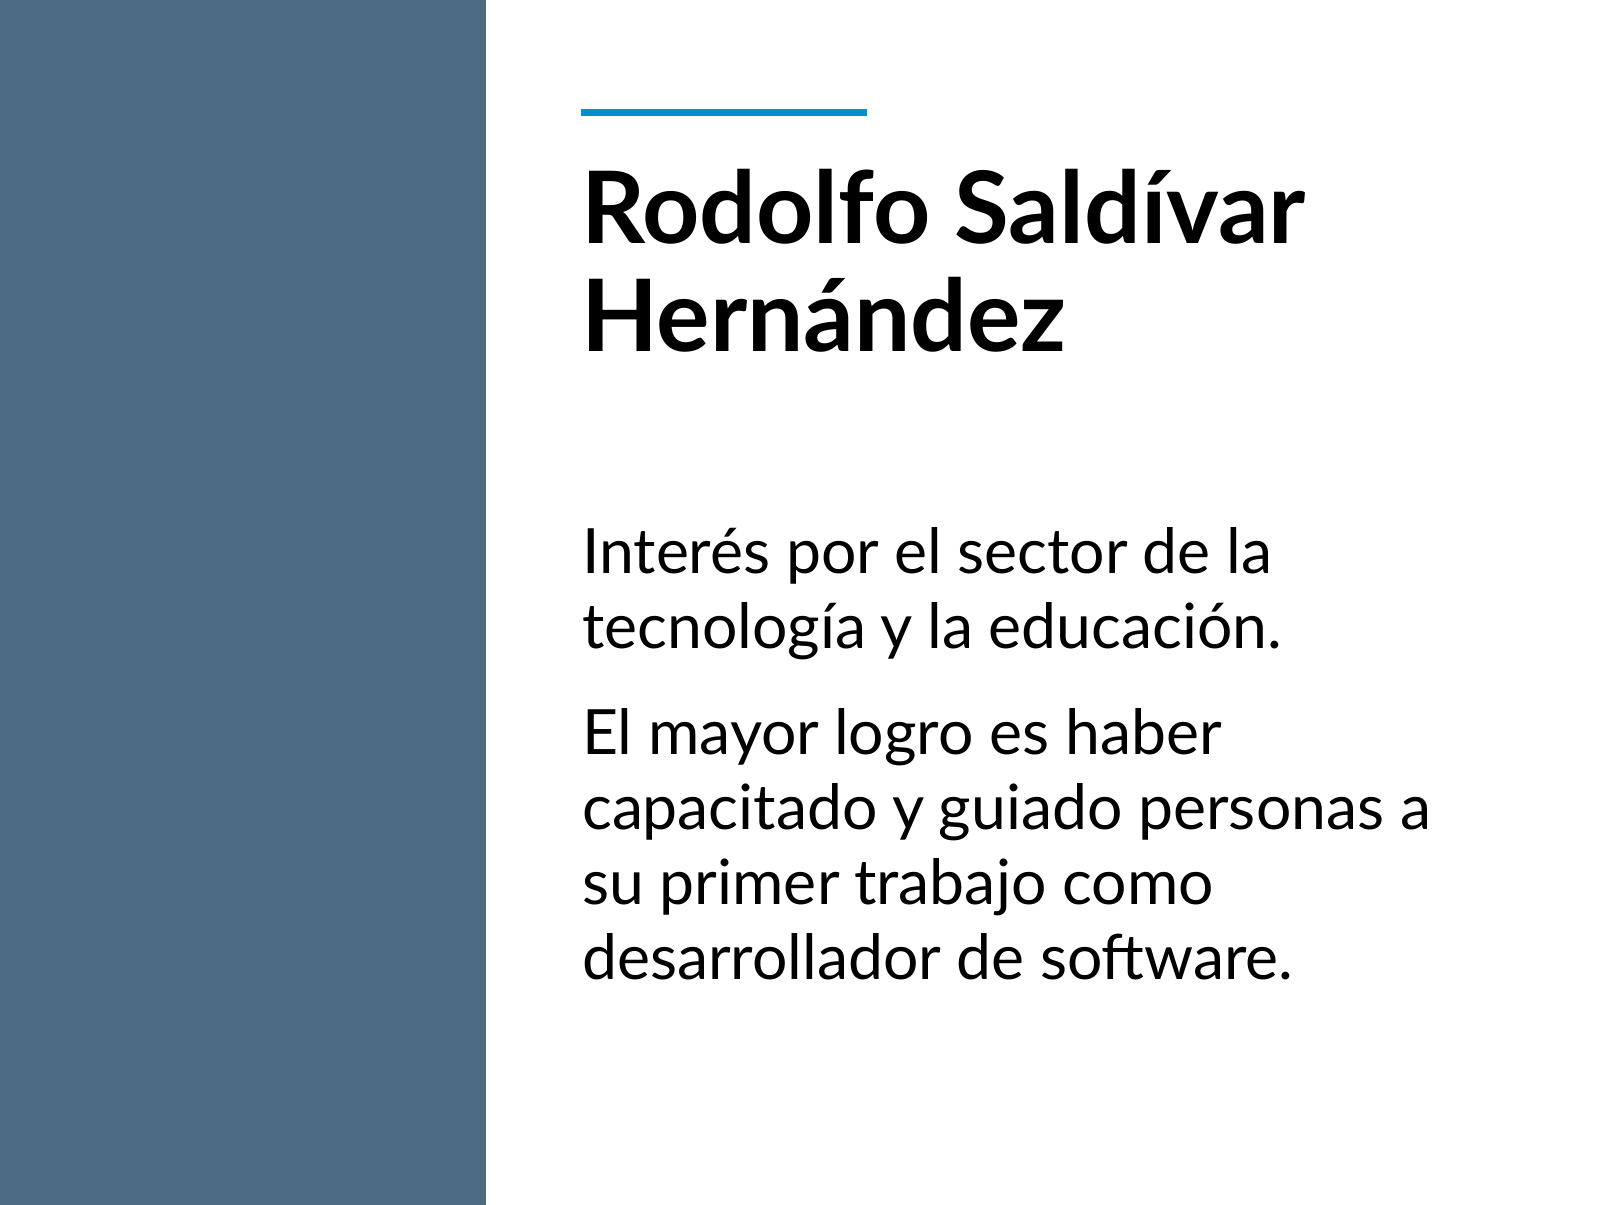

# Rodolfo Saldívar Hernández
Interés por el sector de la tecnología y la educación.
El mayor logro es haber capacitado y guiado personas a su primer trabajo como desarrollador de software.